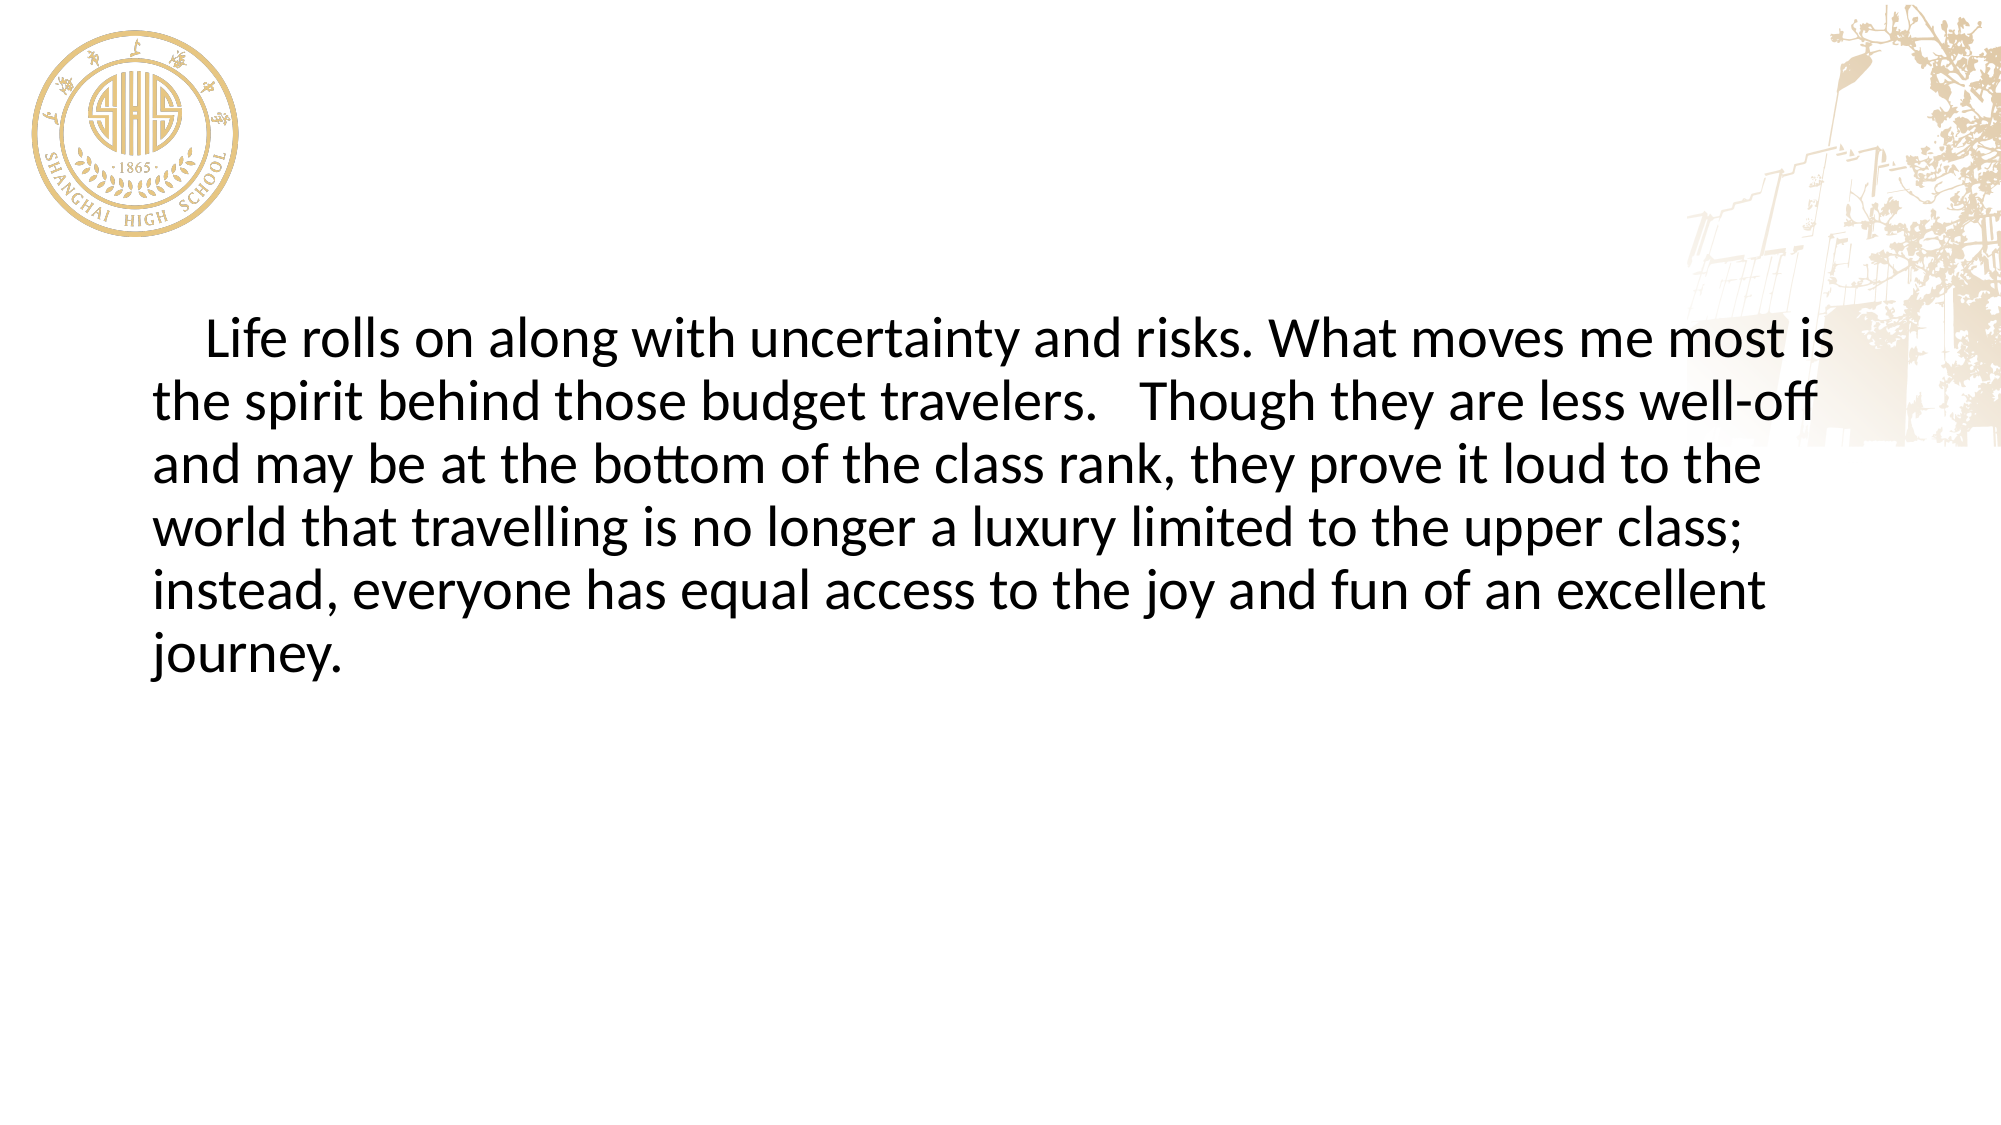

#
    Life rolls on along with uncertainty and risks. What moves me most is the spirit behind those budget travelers.   Though they are less well-off and may be at the bottom of the class rank, they prove it loud to the world that travelling is no longer a luxury limited to the upper class; instead, everyone has equal access to the joy and fun of an excellent journey.